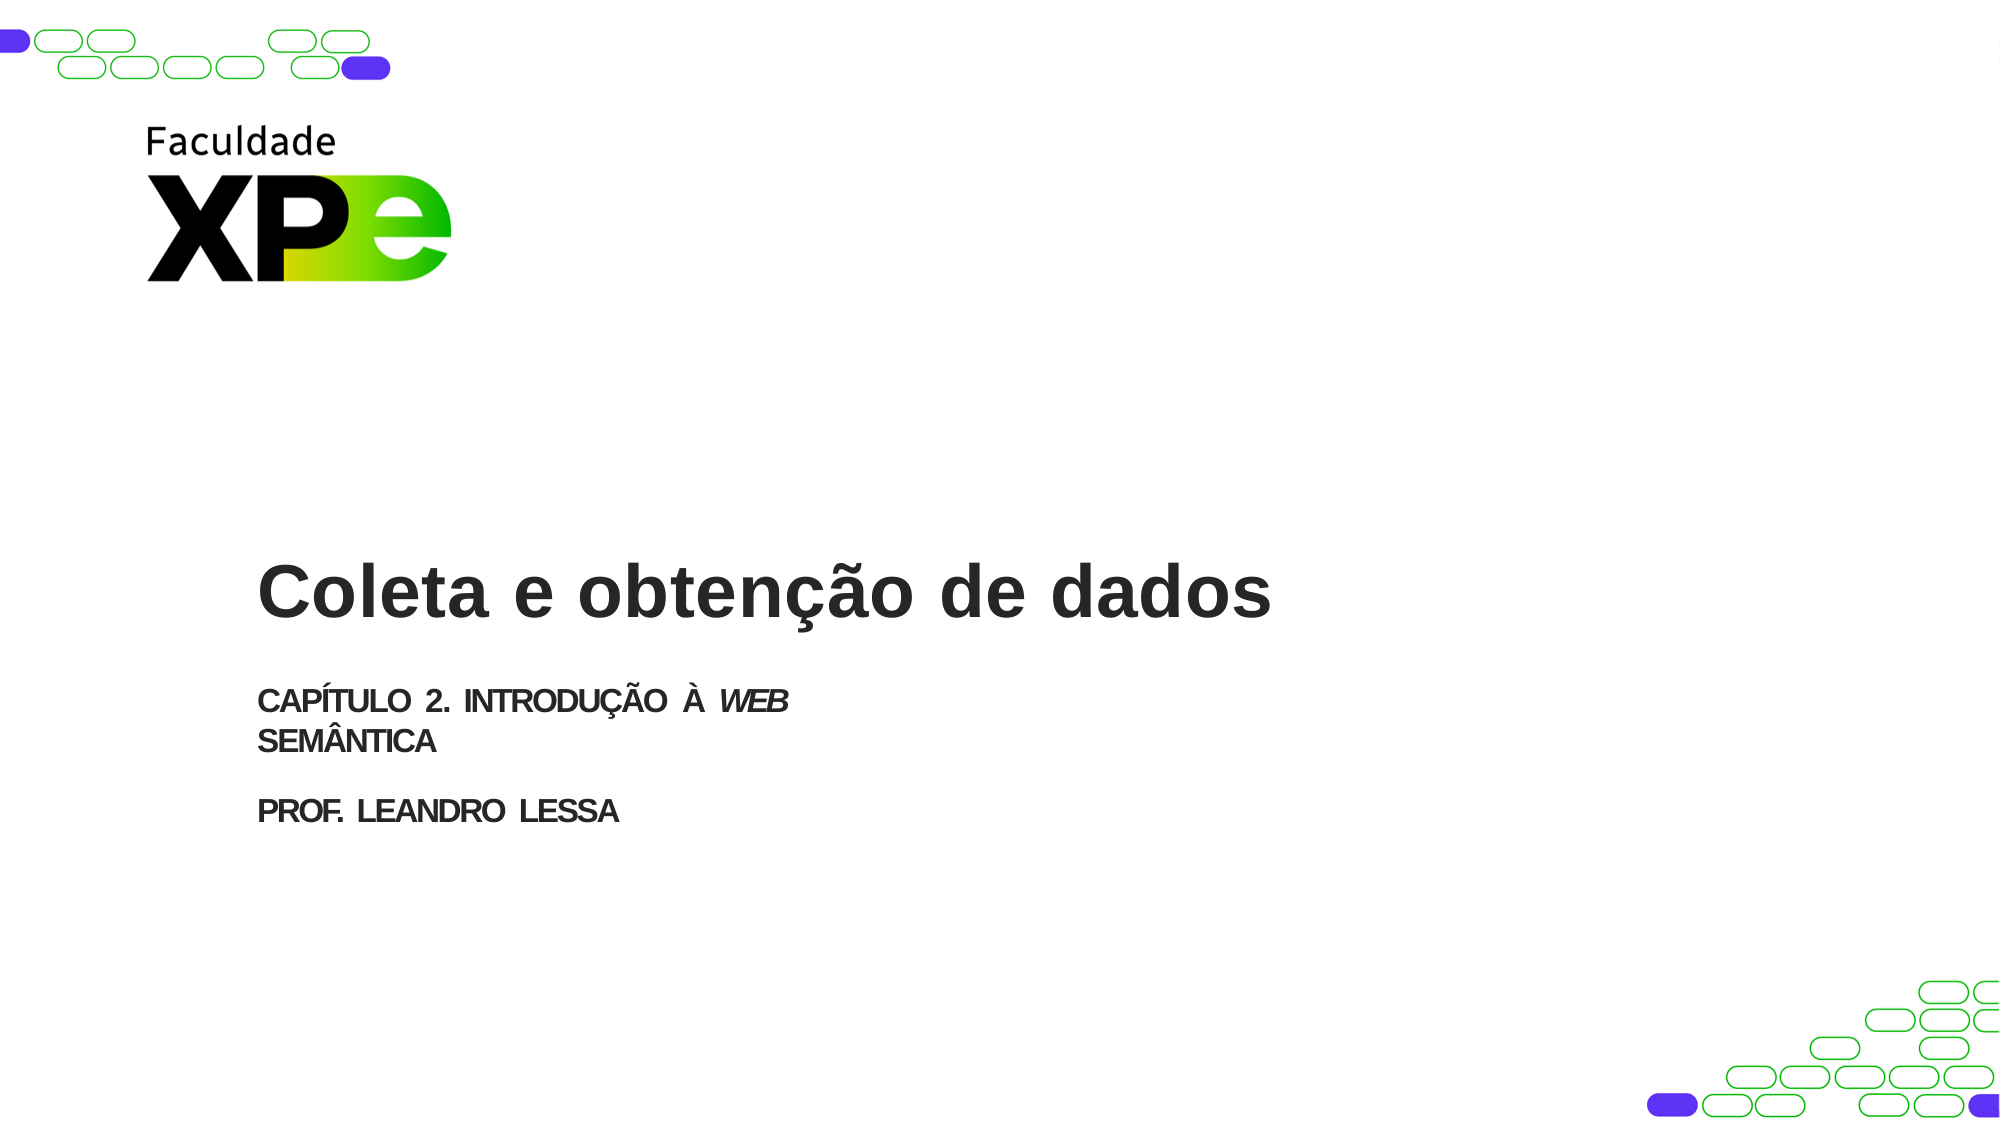

Coleta e obtenção de dados
CAPÍTULO 2. INTRODUÇÃO À WEB SEMÂNTICA
PROF. LEANDRO LESSA